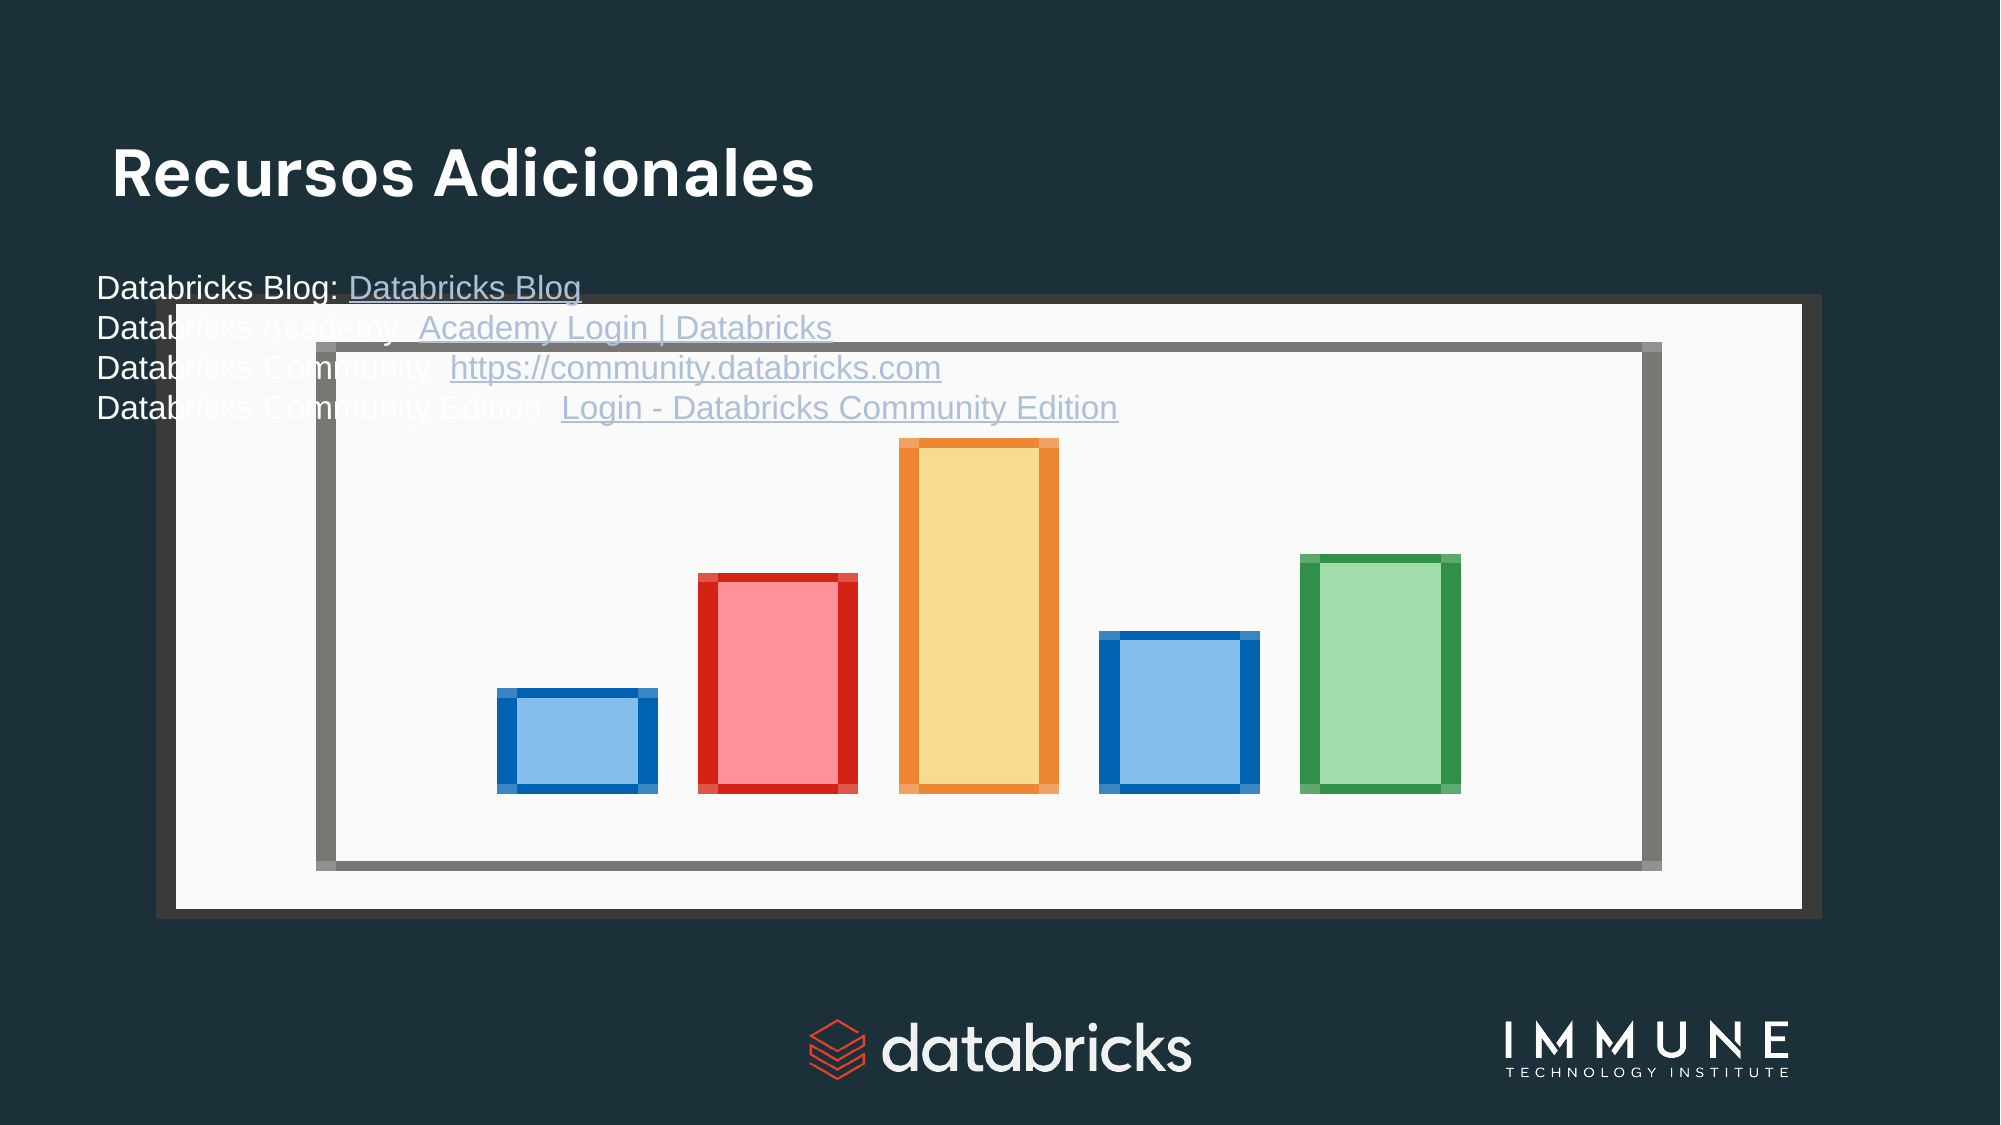

# Recursos Adicionales
Databricks Blog: Databricks Blog
Databricks Academy: Academy Login | Databricks
Databricks Community: https://community.databricks.com
Databricks Community Edition: Login - Databricks Community Edition